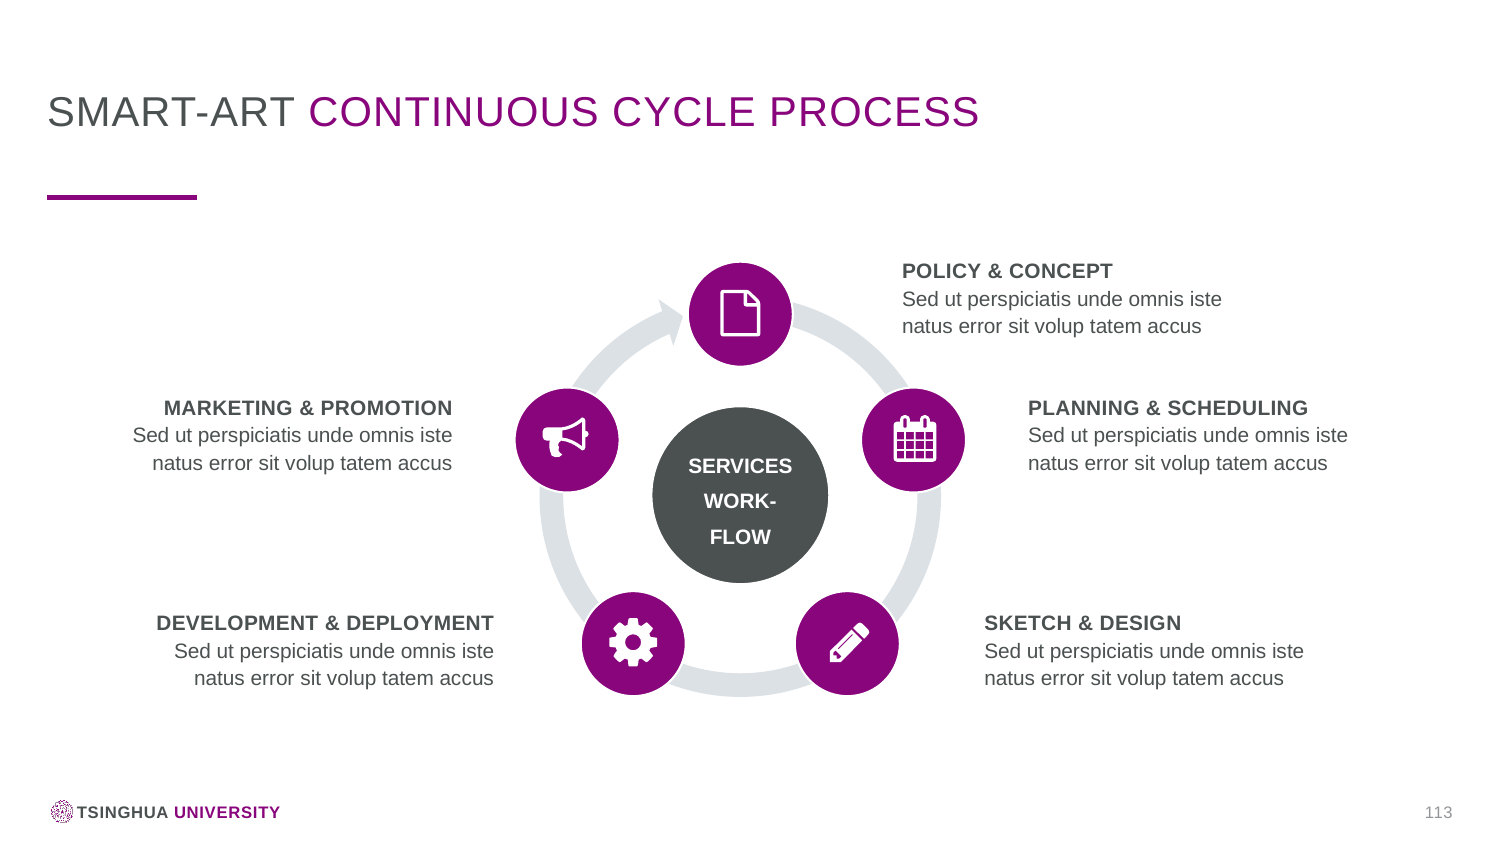

Smart-Art Continuous Cycle Process

Policy & Concept
Sed ut perspiciatis unde omnis iste natus error sit volup tatem accus

Marketing & Promotion
Sed ut perspiciatis unde omnis iste natus error sit volup tatem accus
Planning & Scheduling
Sed ut perspiciatis unde omnis iste natus error sit volup tatem accus
SERVICES WORK-FLOW

Development & Deployment
Sed ut perspiciatis unde omnis iste natus error sit volup tatem accus
Sketch & Design
Sed ut perspiciatis unde omnis iste natus error sit volup tatem accus